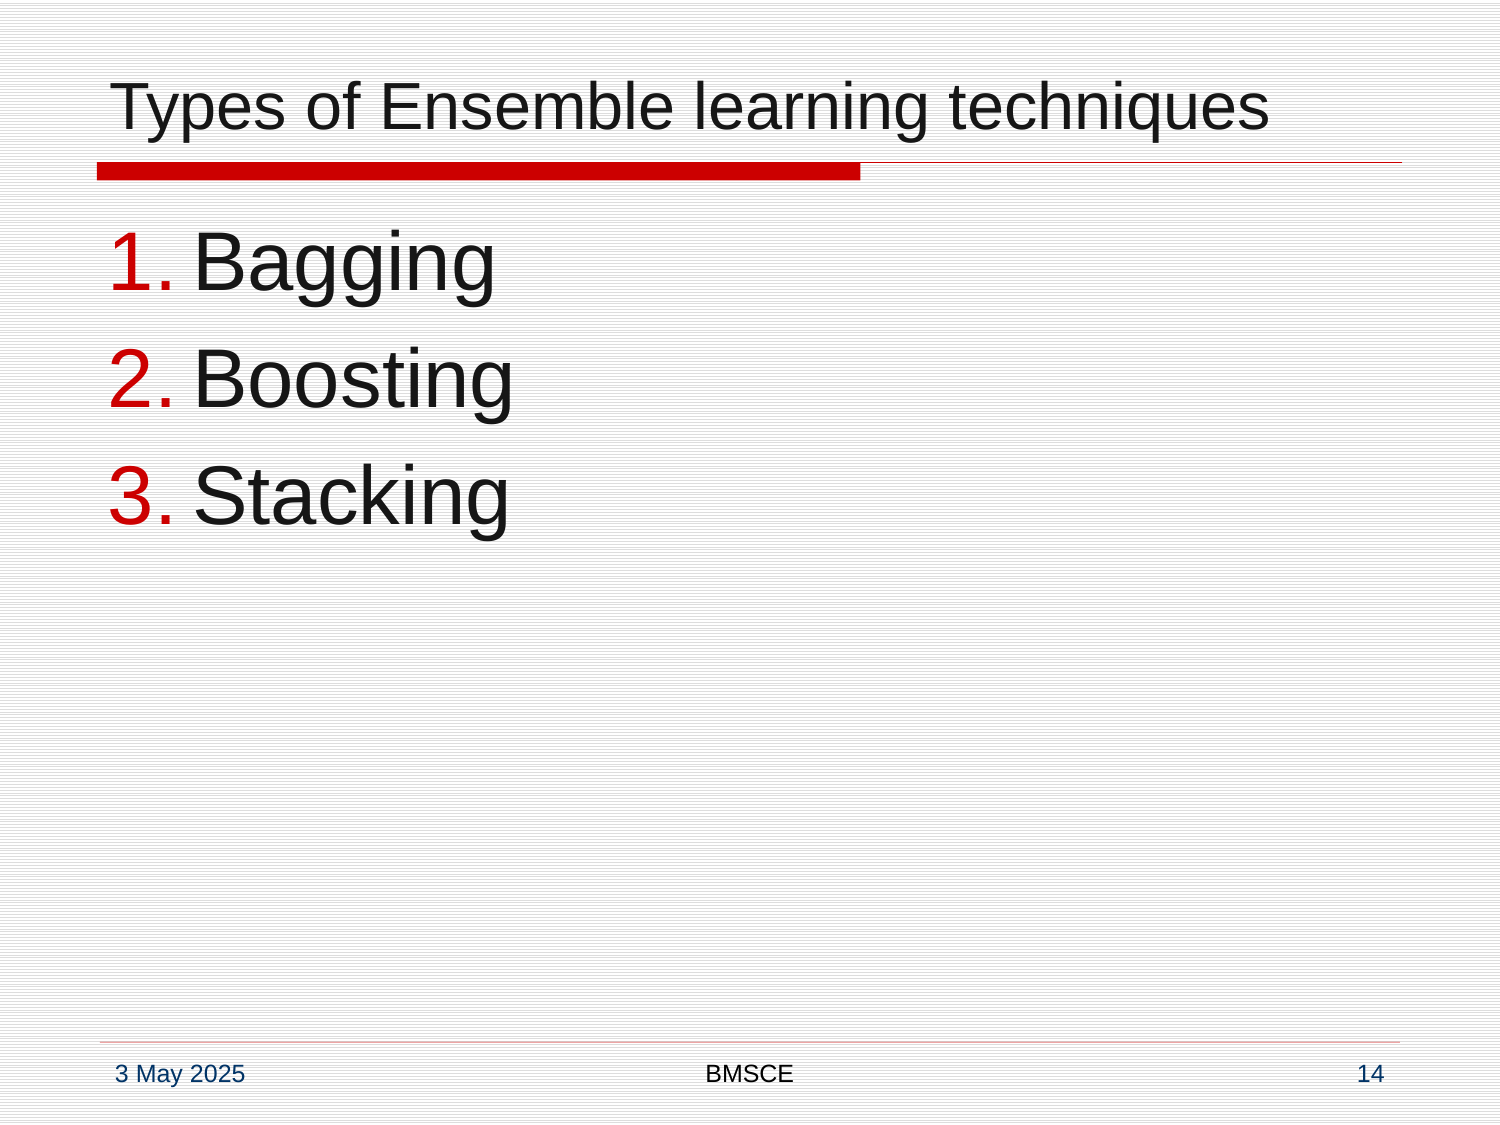

# Types of Ensemble learning techniques
Bagging
Boosting
Stacking
BMSCE
14
3 May 2025